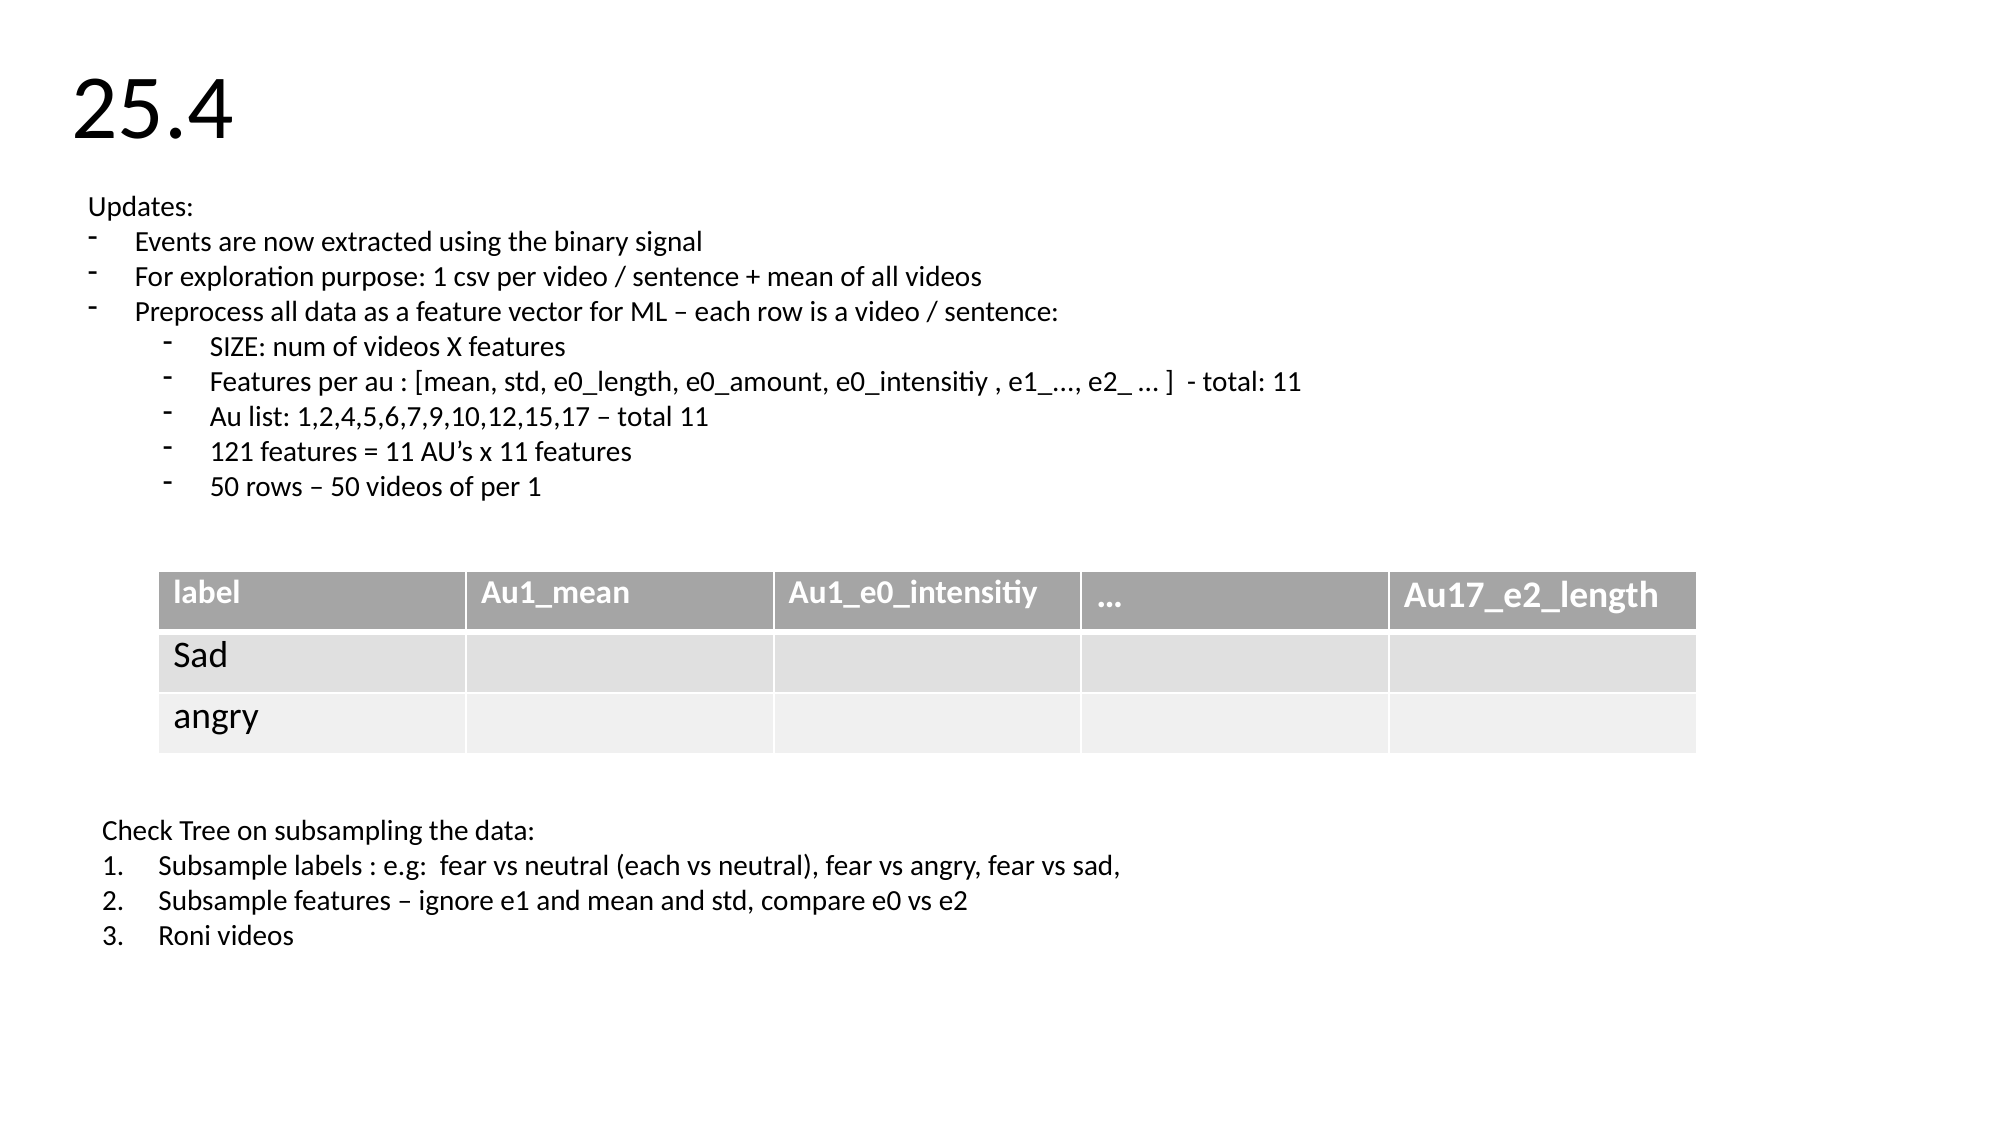

# 25.4
Updates:
Events are now extracted using the binary signal
For exploration purpose: 1 csv per video / sentence + mean of all videos
Preprocess all data as a feature vector for ML – each row is a video / sentence:
SIZE: num of videos X features
Features per au : [mean, std, e0_length, e0_amount, e0_intensitiy , e1_..., e2_ … ]  - total: 11
Au list: 1,2,4,5,6,7,9,10,12,15,17 – total 11
121 features = 11 AU’s x 11 features
50 rows – 50 videos of per 1

| label | Au1\_mean | Au1\_e0\_intensitiy | … | Au17\_e2\_length |
| --- | --- | --- | --- | --- |
| Sad |  |  |  |  |
| angry |  |  |  |  |
Check Tree on subsampling the data:
Subsample labels : e.g:  fear vs neutral (each vs neutral), fear vs angry, fear vs sad,
Subsample features – ignore e1 and mean and std, compare e0 vs e2
Roni videos